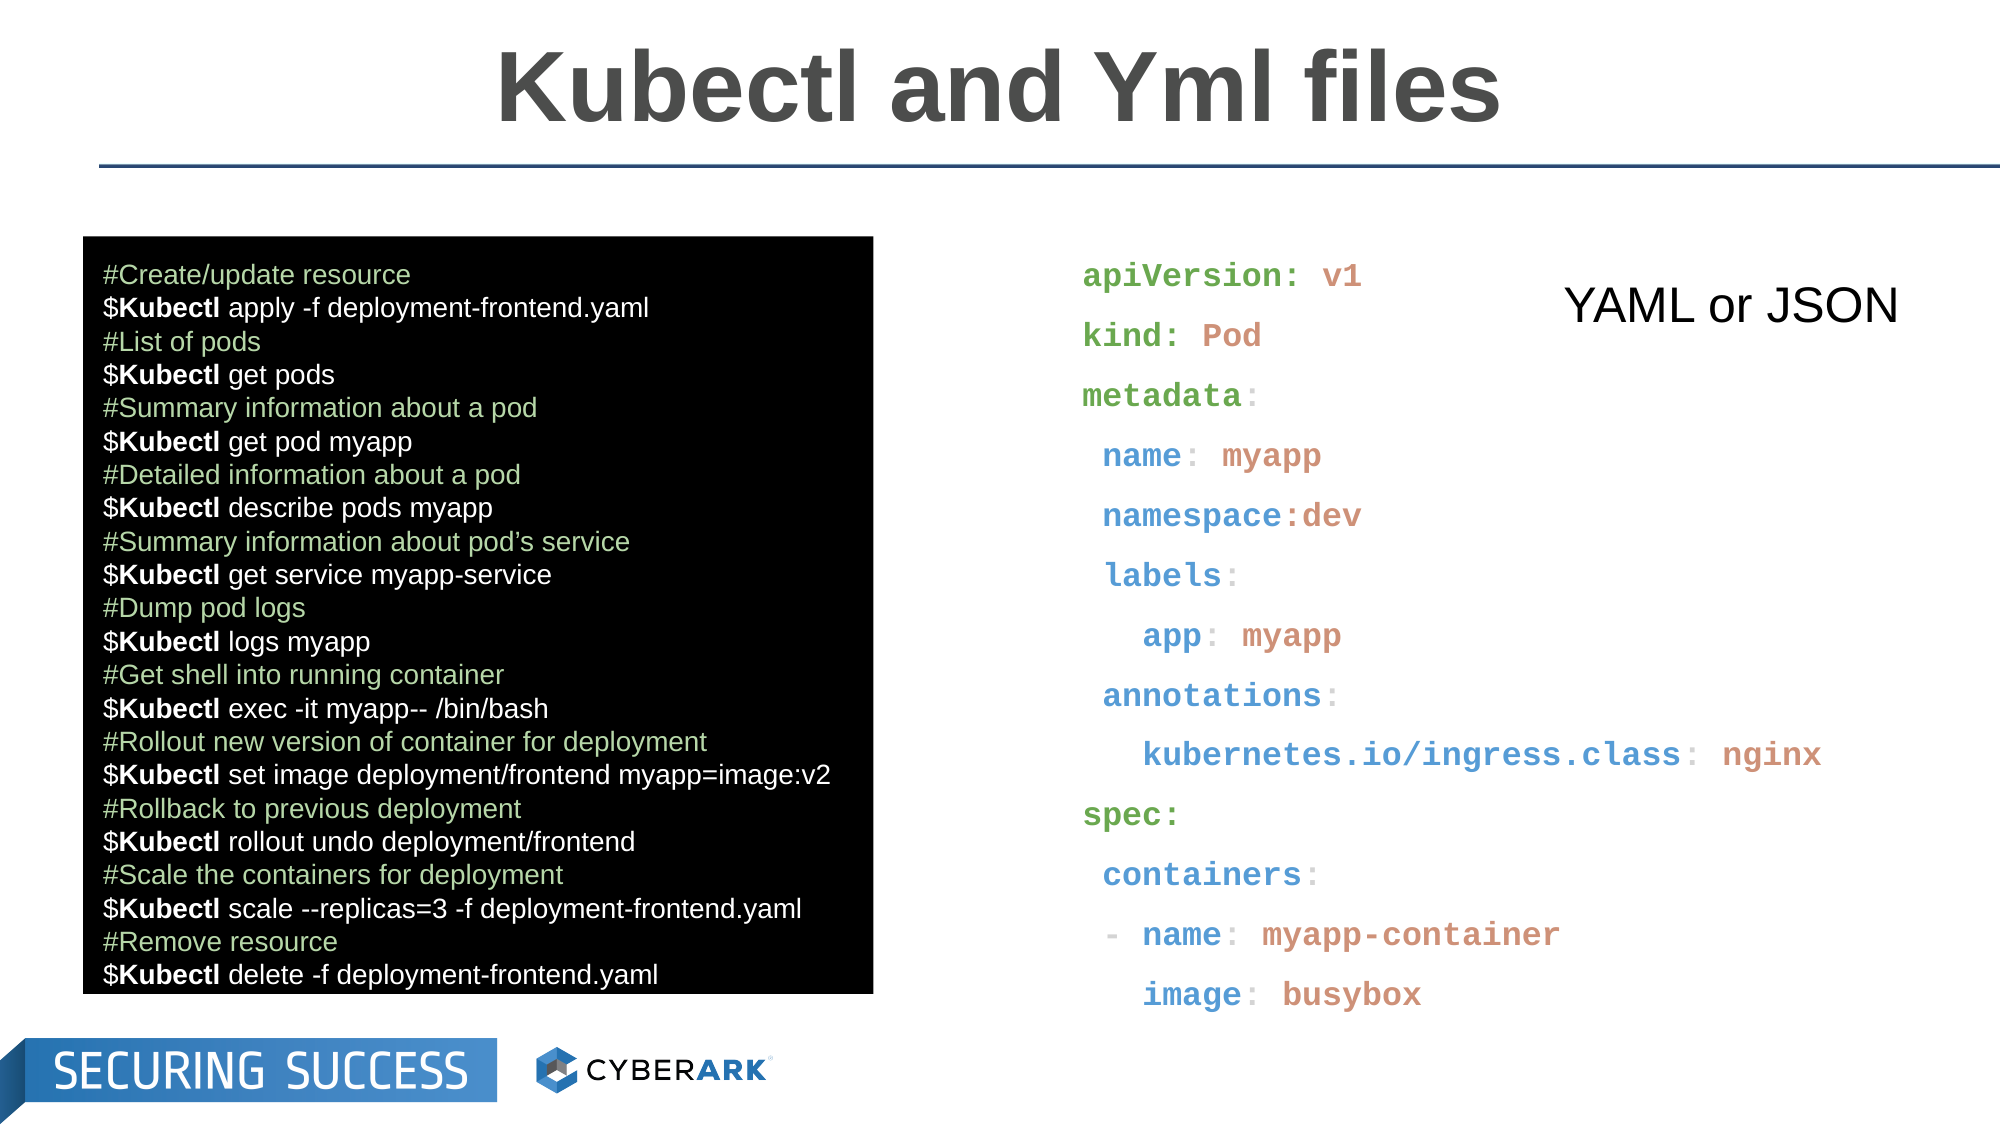

# Kubectl and Yml files
#Create/update resource
$Kubectl apply -f deployment-frontend.yaml
#List of pods
$Kubectl get pods
#Summary information about a pod
$Kubectl get pod myapp
#Detailed information about a pod
$Kubectl describe pods myapp
#Summary information about pod’s service
$Kubectl get service myapp-service
#Dump pod logs
$Kubectl logs myapp
#Get shell into running container
$Kubectl exec -it myapp-- /bin/bash
#Rollout new version of container for deployment
$Kubectl set image deployment/frontend myapp=image:v2
#Rollback to previous deployment
$Kubectl rollout undo deployment/frontend
#Scale the containers for deployment
$Kubectl scale --replicas=3 -f deployment-frontend.yaml
#Remove resource
$Kubectl delete -f deployment-frontend.yaml

YAML or JSON

apiVersion: v1
kind: Pod
metadata:
 name: myapp
 namespace:dev
 labels:
   app: myapp
 annotations:
   kubernetes.io/ingress.class: nginx
spec:
 containers:
 - name: myapp-container
   image: busybox